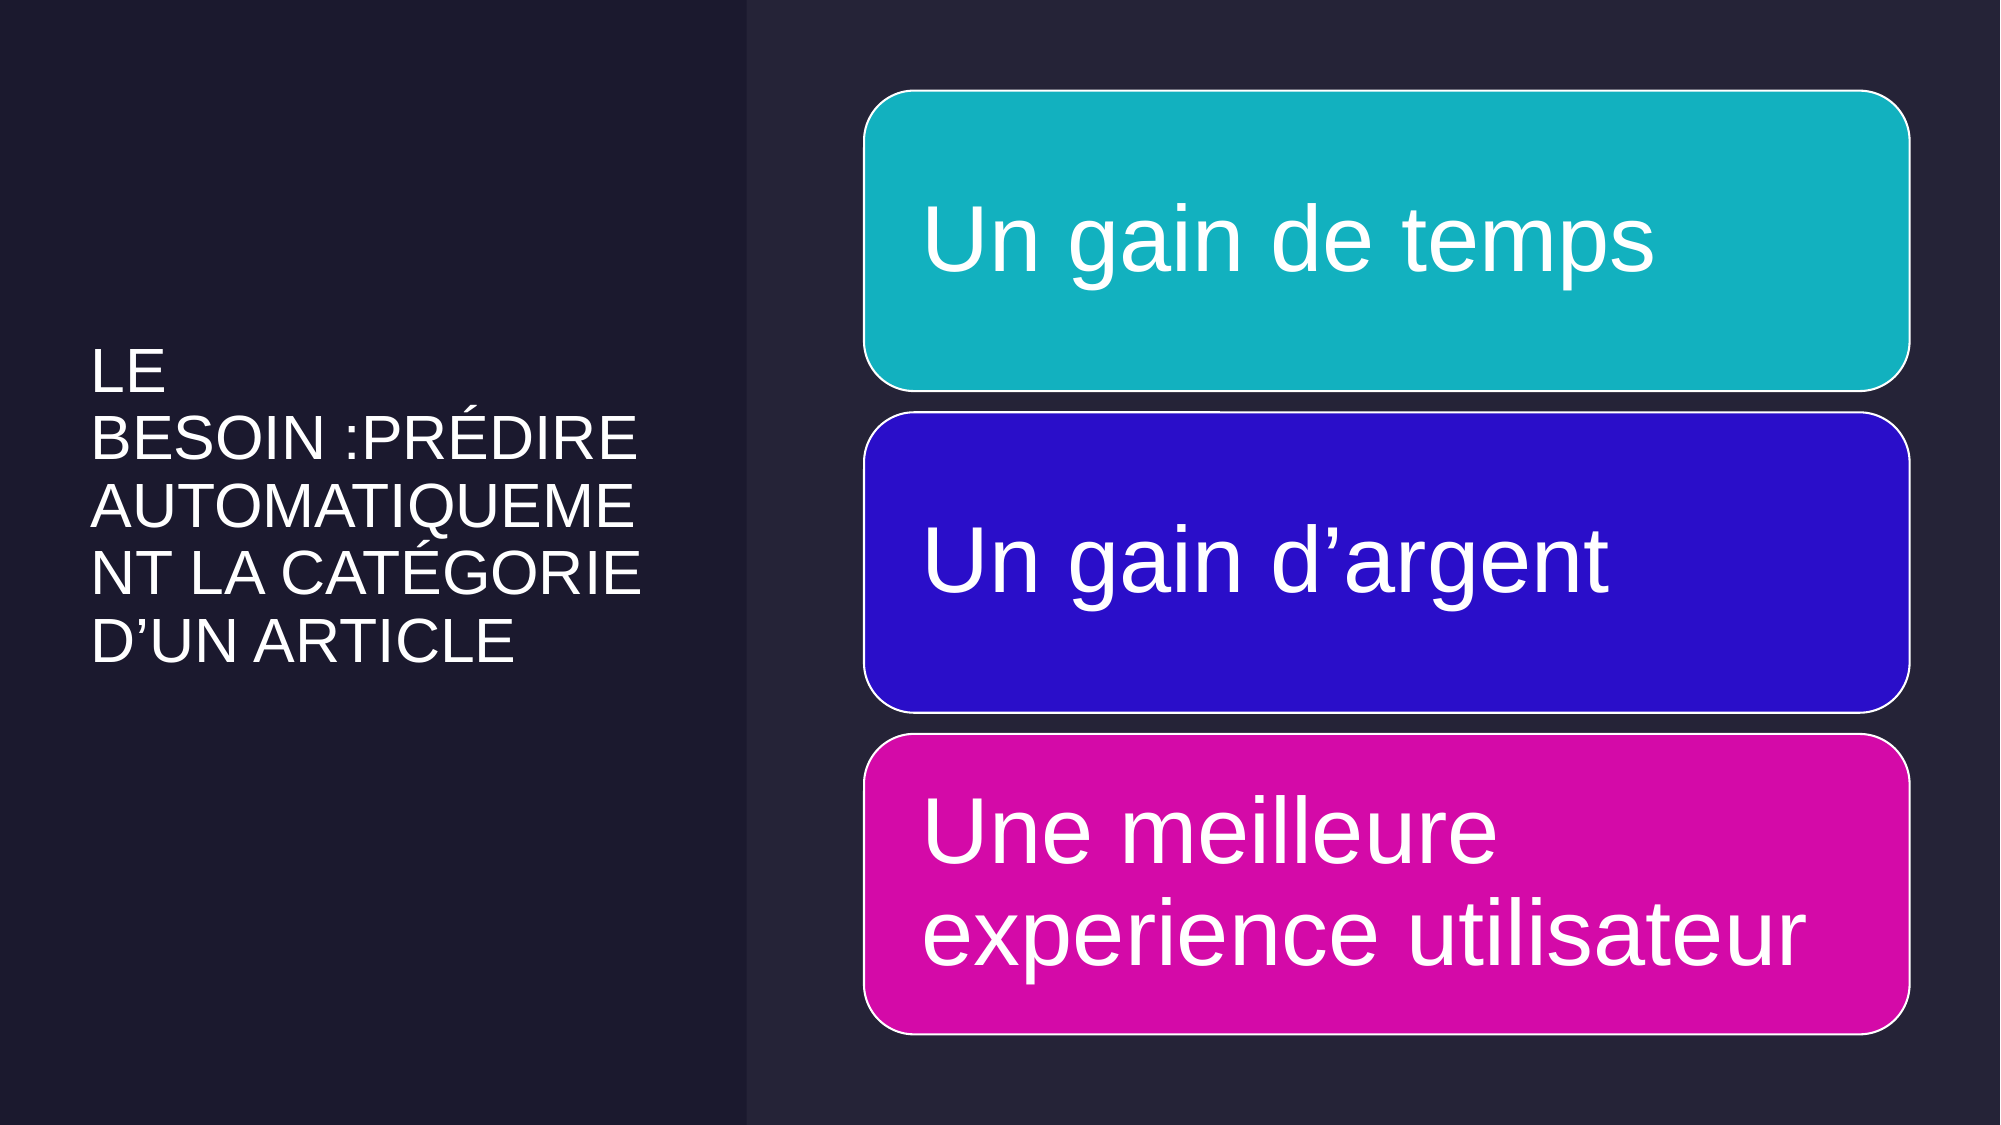

# LE BESOIN :PRÉDIRE AUTOMATIQUEMENT LA CATÉGORIE D’UN ARTICLE
Un gain de temps
Un gain d’argent
Une meilleure experience utilisateur